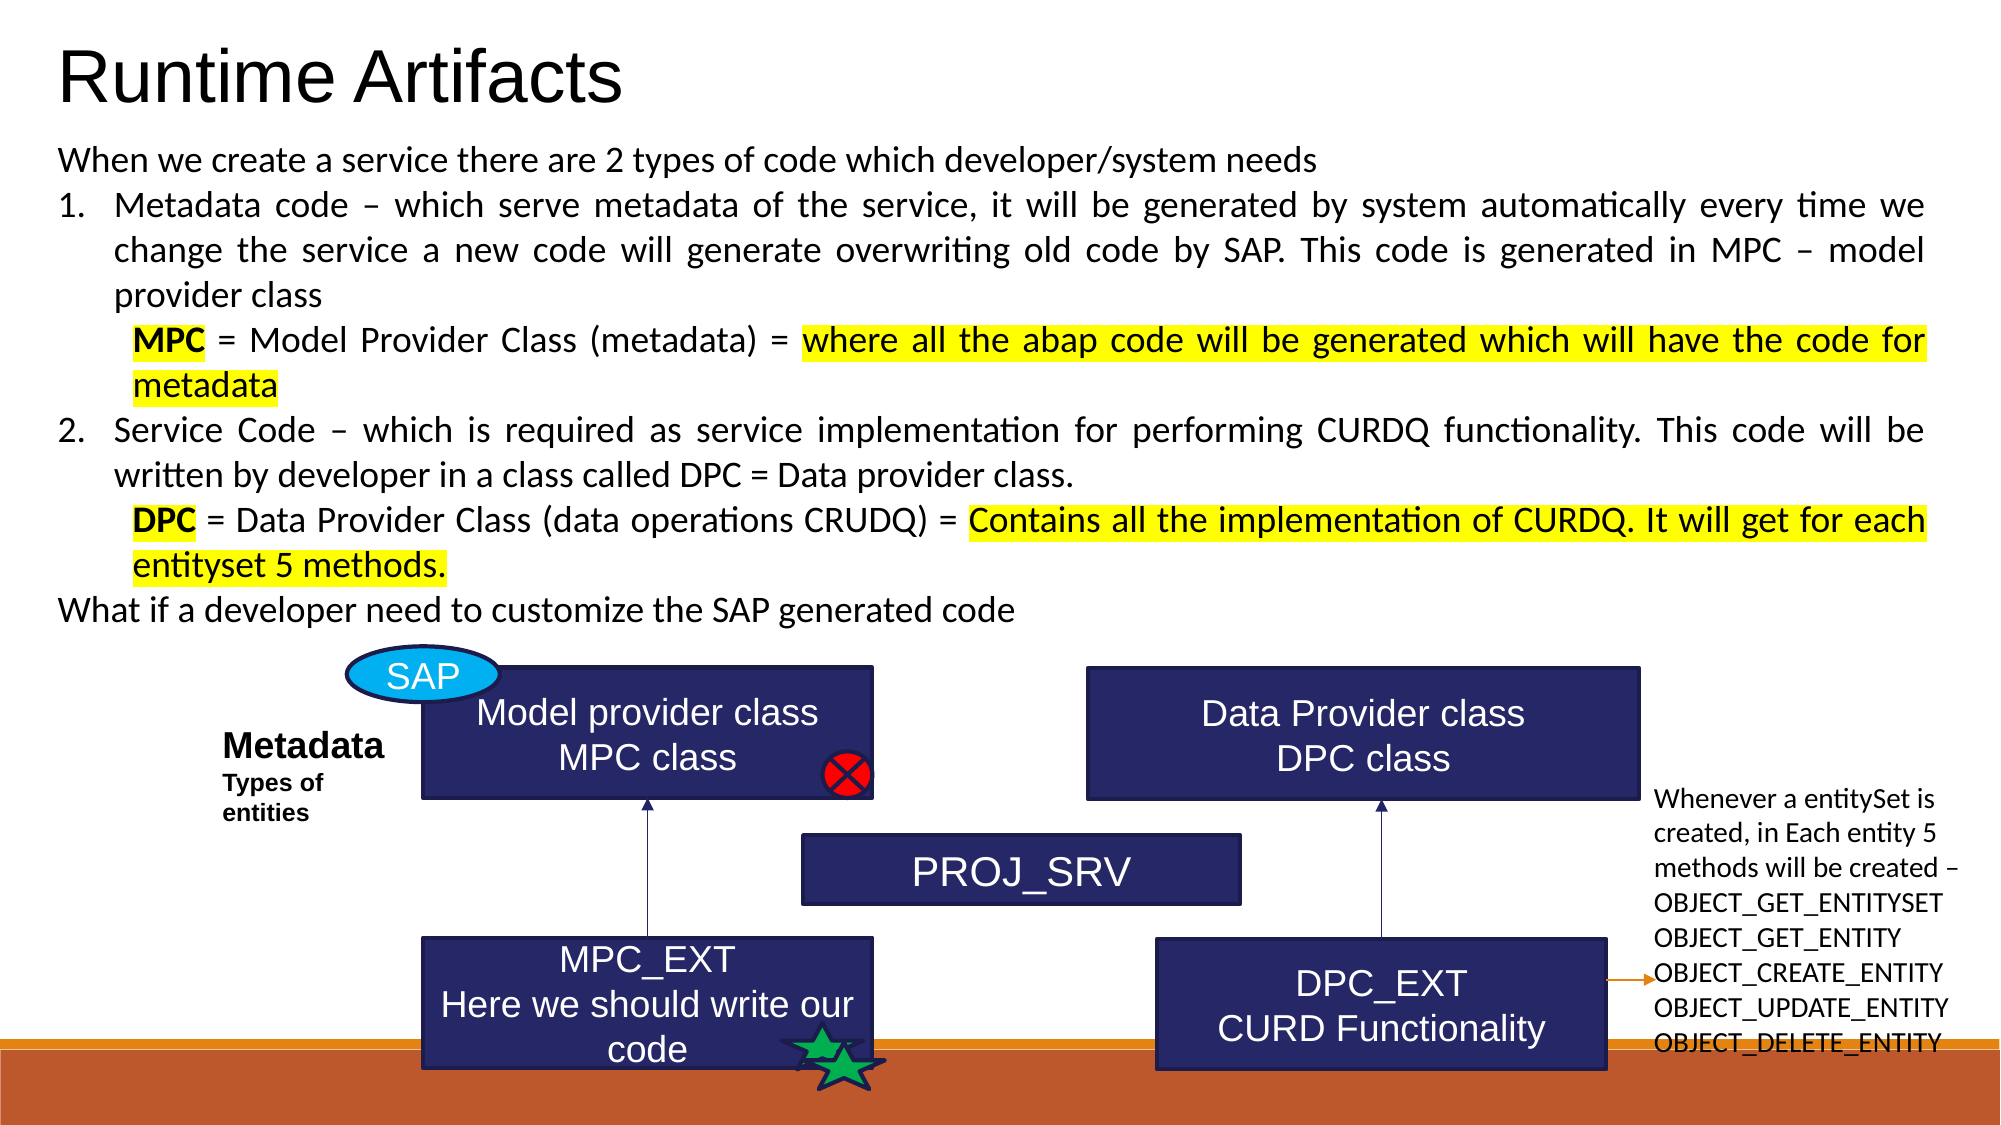

Runtime Artifacts
When we create a service there are 2 types of code which developer/system needs
Metadata code – which serve metadata of the service, it will be generated by system automatically every time we change the service a new code will generate overwriting old code by SAP. This code is generated in MPC – model provider class
MPC = Model Provider Class (metadata) = where all the abap code will be generated which will have the code for metadata
Service Code – which is required as service implementation for performing CURDQ functionality. This code will be written by developer in a class called DPC = Data provider class.
DPC = Data Provider Class (data operations CRUDQ) = Contains all the implementation of CURDQ. It will get for each entityset 5 methods.
What if a developer need to customize the SAP generated code
SAP
Model provider class MPC class
Data Provider class
DPC class
Metadata
Types of entities

PROJ_SRV
MPC_EXT
Here we should write our code
DPC_EXT
CURD Functionality

Whenever a entitySet is created, in Each entity 5 methods will be created –
OBJECT_GET_ENTITYSET
OBJECT_GET_ENTITY
OBJECT_CREATE_ENTITY
OBJECT_UPDATE_ENTITY
OBJECT_DELETE_ENTITY